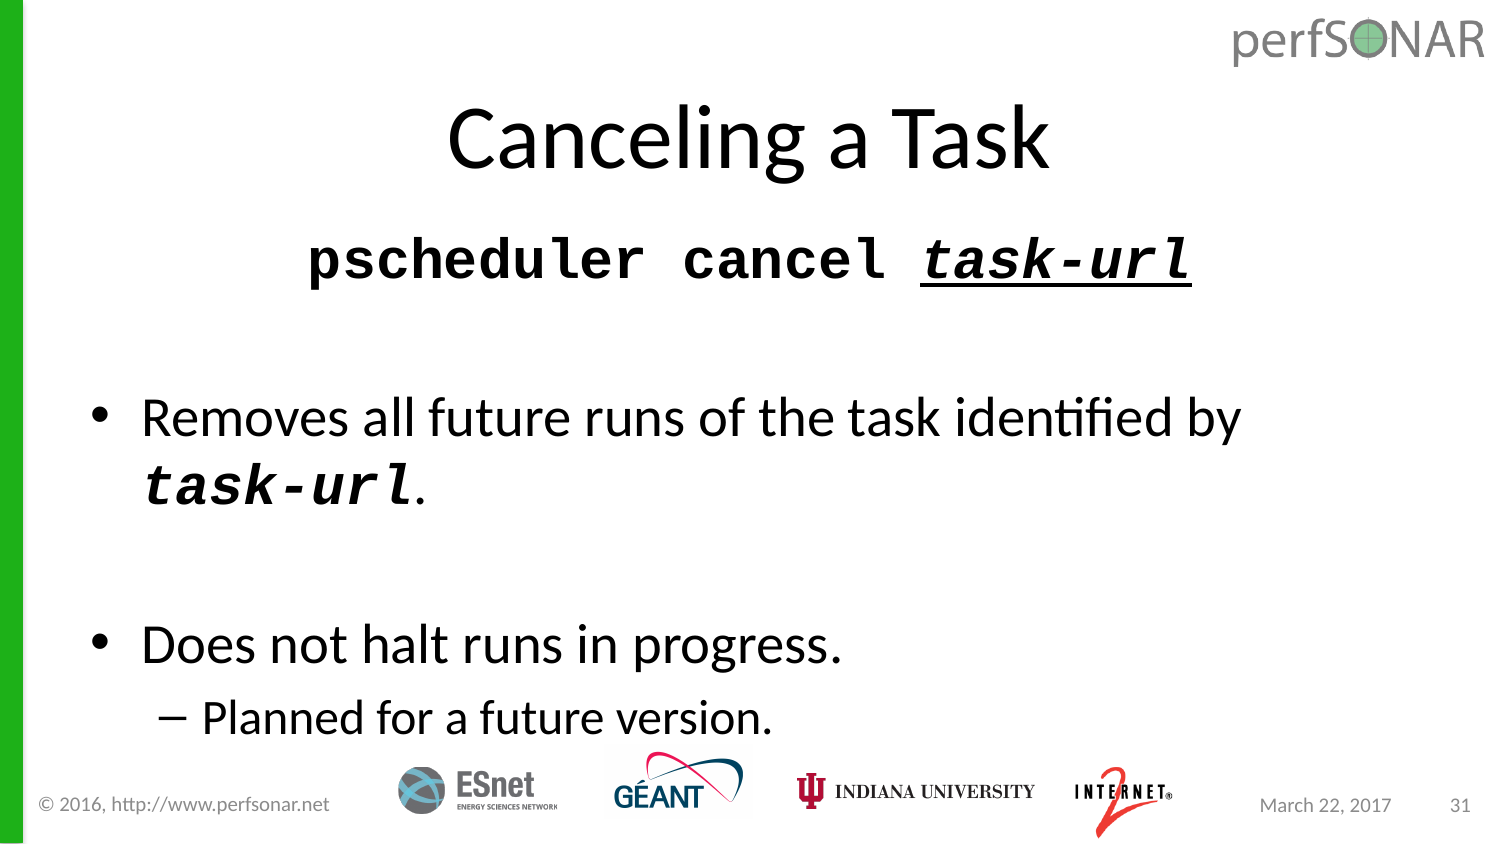

# Canceling a Task
pscheduler cancel task-url

Removes all future runs of the task identified by task-url.

Does not halt runs in progress.
Planned for a future version.
© 2016, http://www.perfsonar.net
March 22, 2017
31